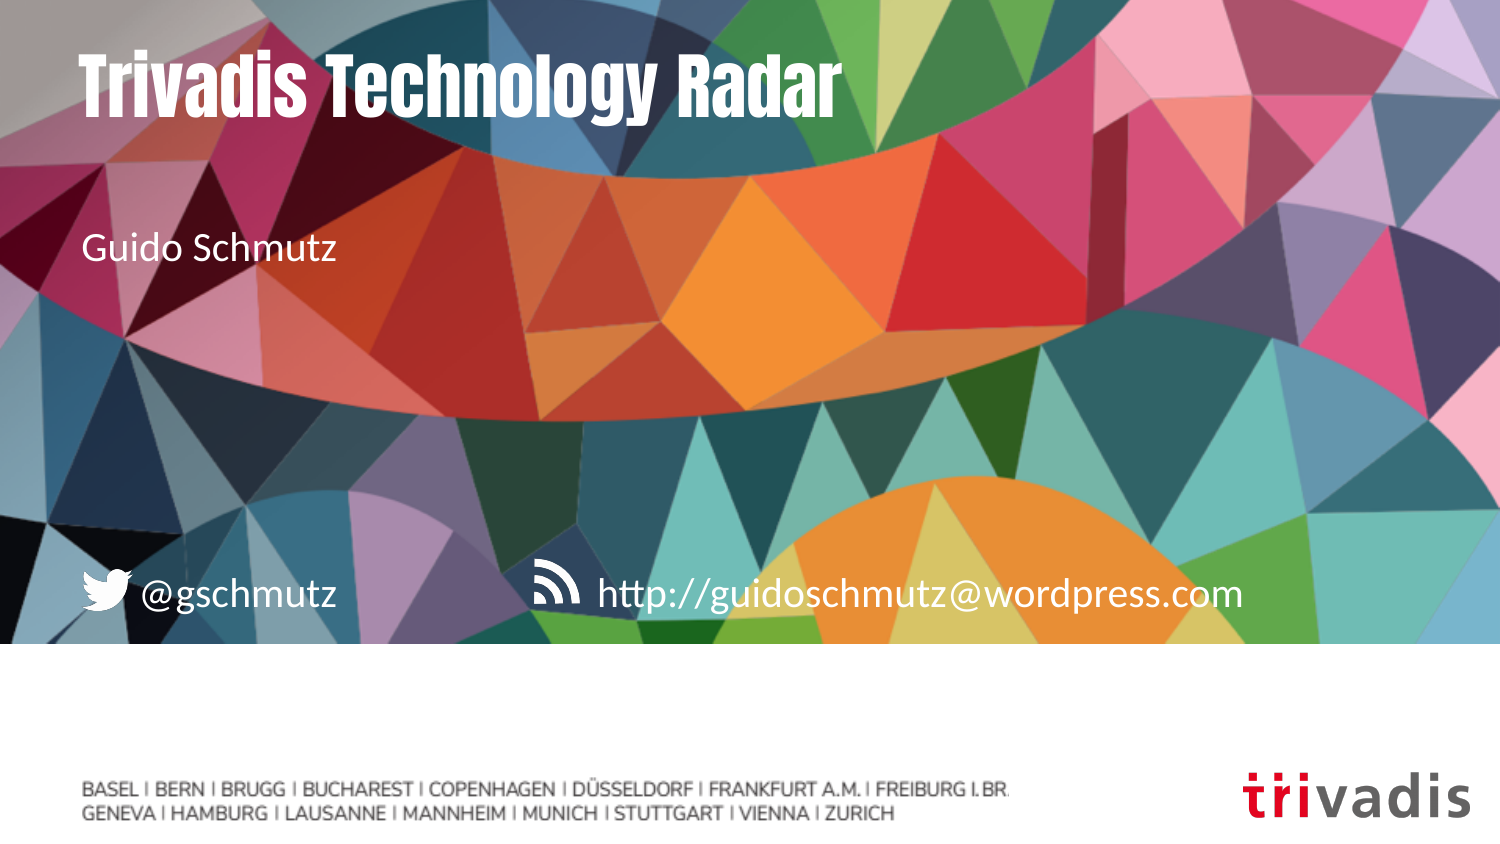

# Trivadis Technology Radar
Guido Schmutz
@gschmutz
http://guidoschmutz@wordpress.com